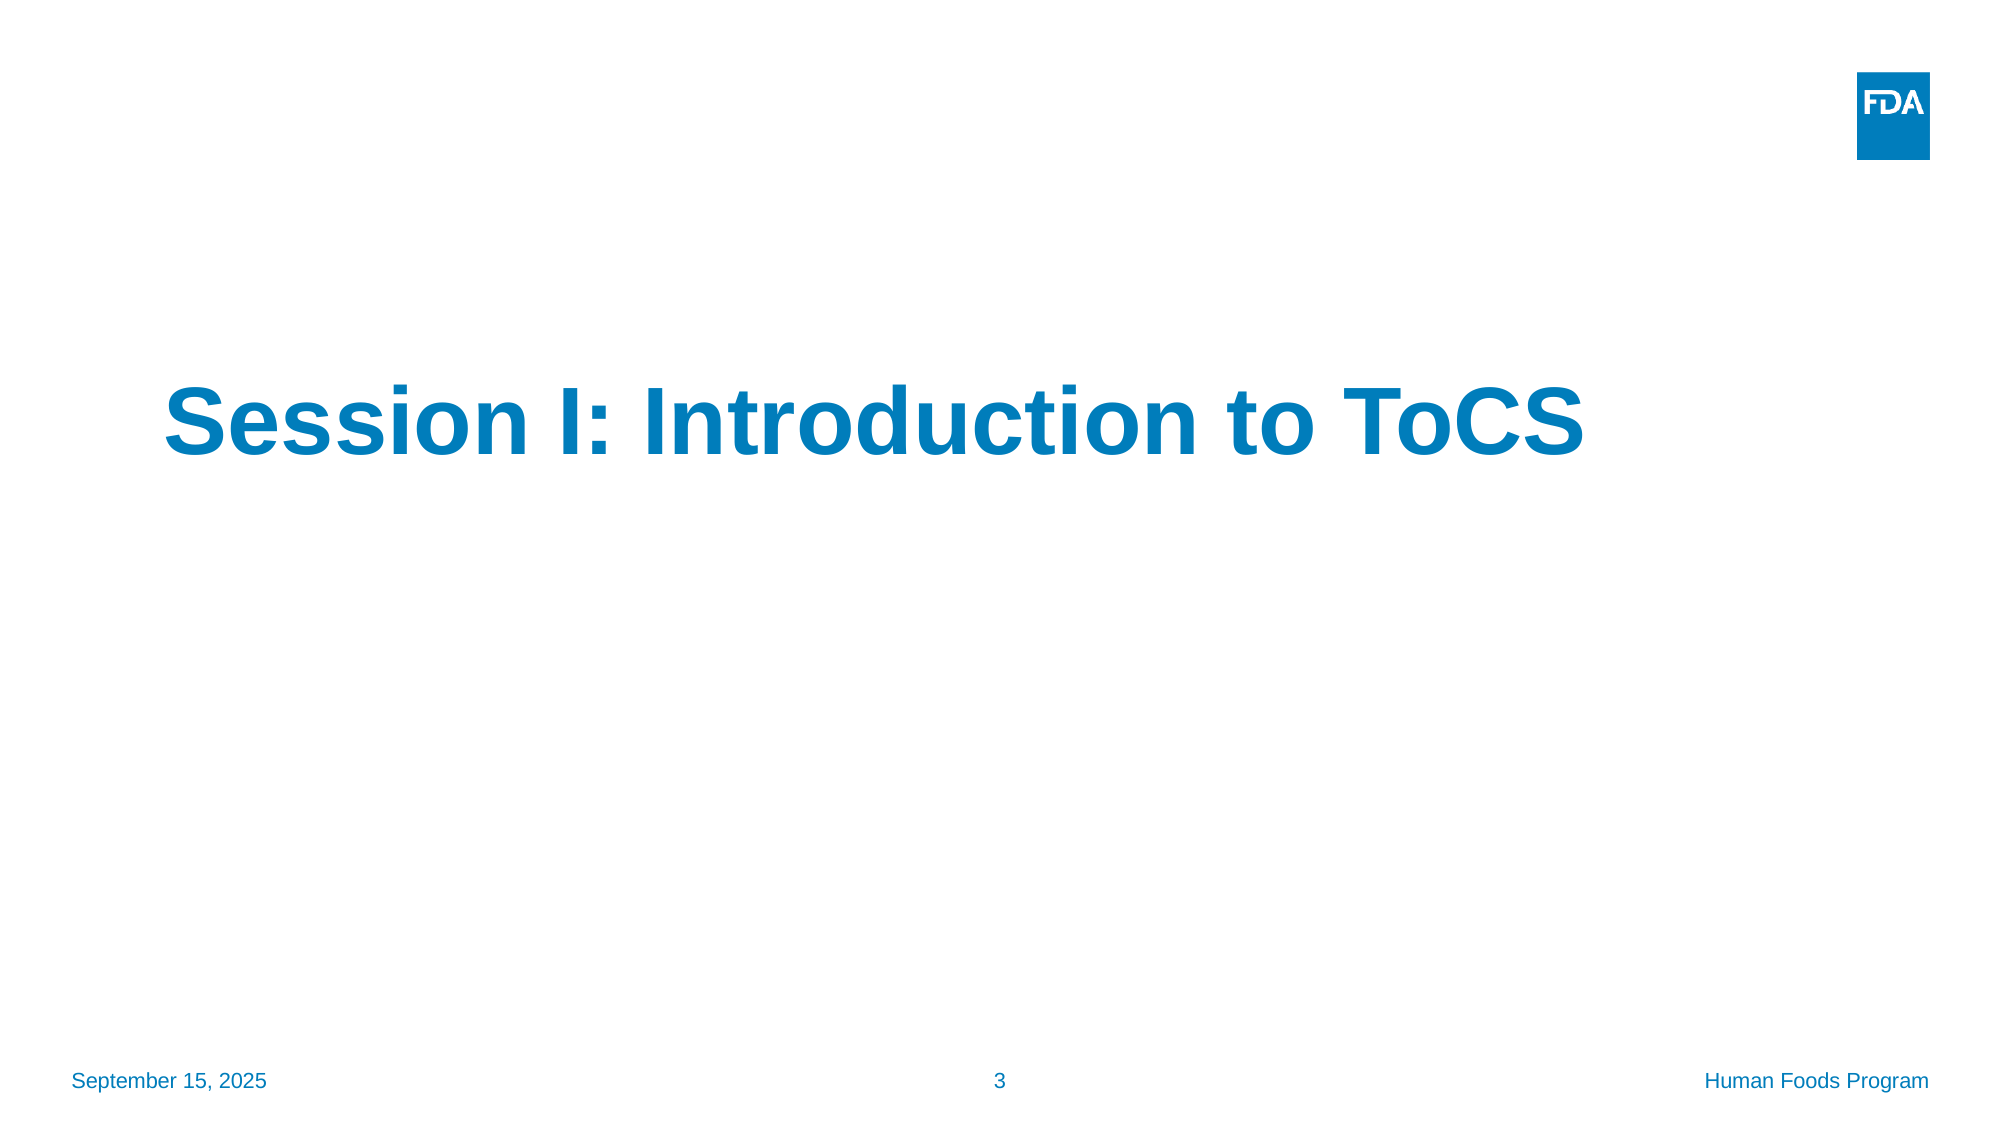

# Session I: Introduction to ToCS
September 15, 2025
3
Human Foods Program